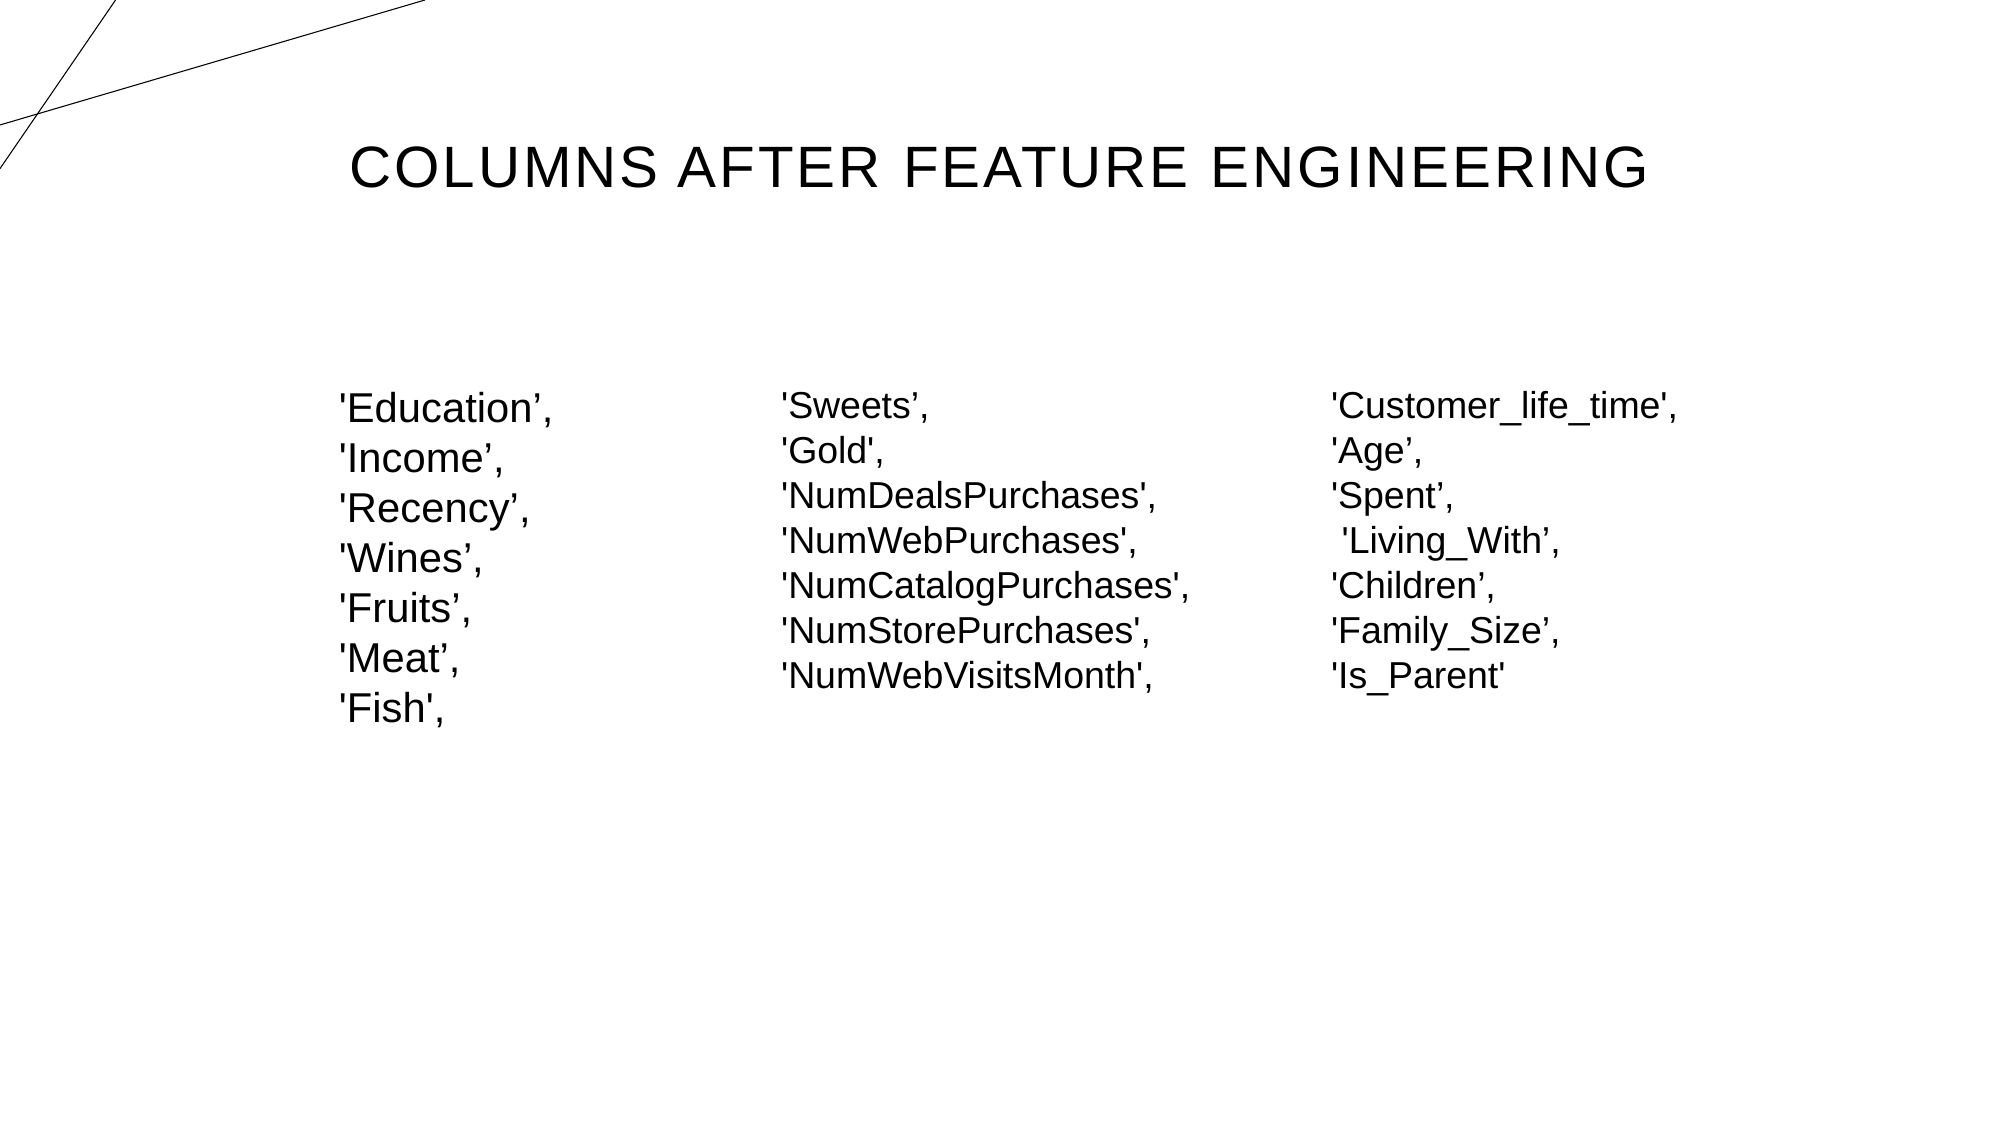

# Columns After feature engineering
'Education’,
'Income’,
'Recency’,
'Wines’,
'Fruits’,
'Meat’,
'Fish',
'Sweets’,
'Gold', 'NumDealsPurchases', 'NumWebPurchases', 'NumCatalogPurchases', 'NumStorePurchases', 'NumWebVisitsMonth',
'Customer_life_time', 'Age’,
'Spent’,
 'Living_With’,
'Children’,
'Family_Size’,
'Is_Parent'